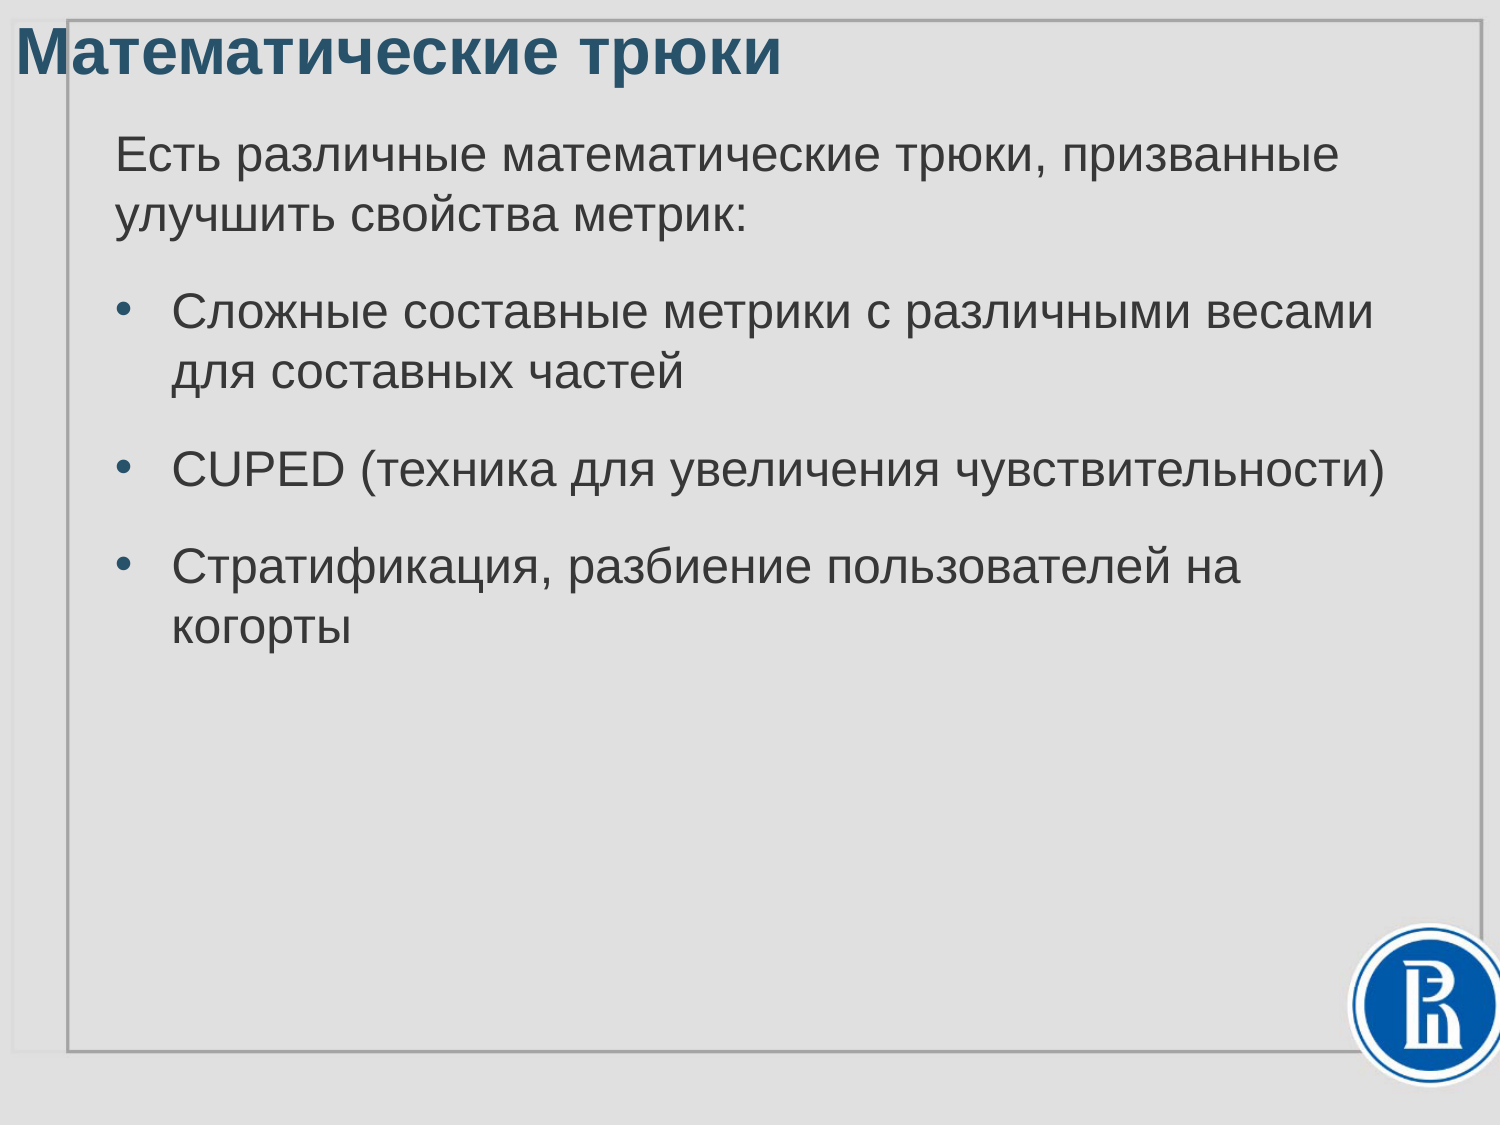

# Математические трюки
Есть различные математические трюки, призванные улучшить свойства метрик:
Сложные составные метрики с различными весами
для составных частей
CUPED (техника для увеличения чувствительности)
Стратификация, разбиение пользователей на когорты